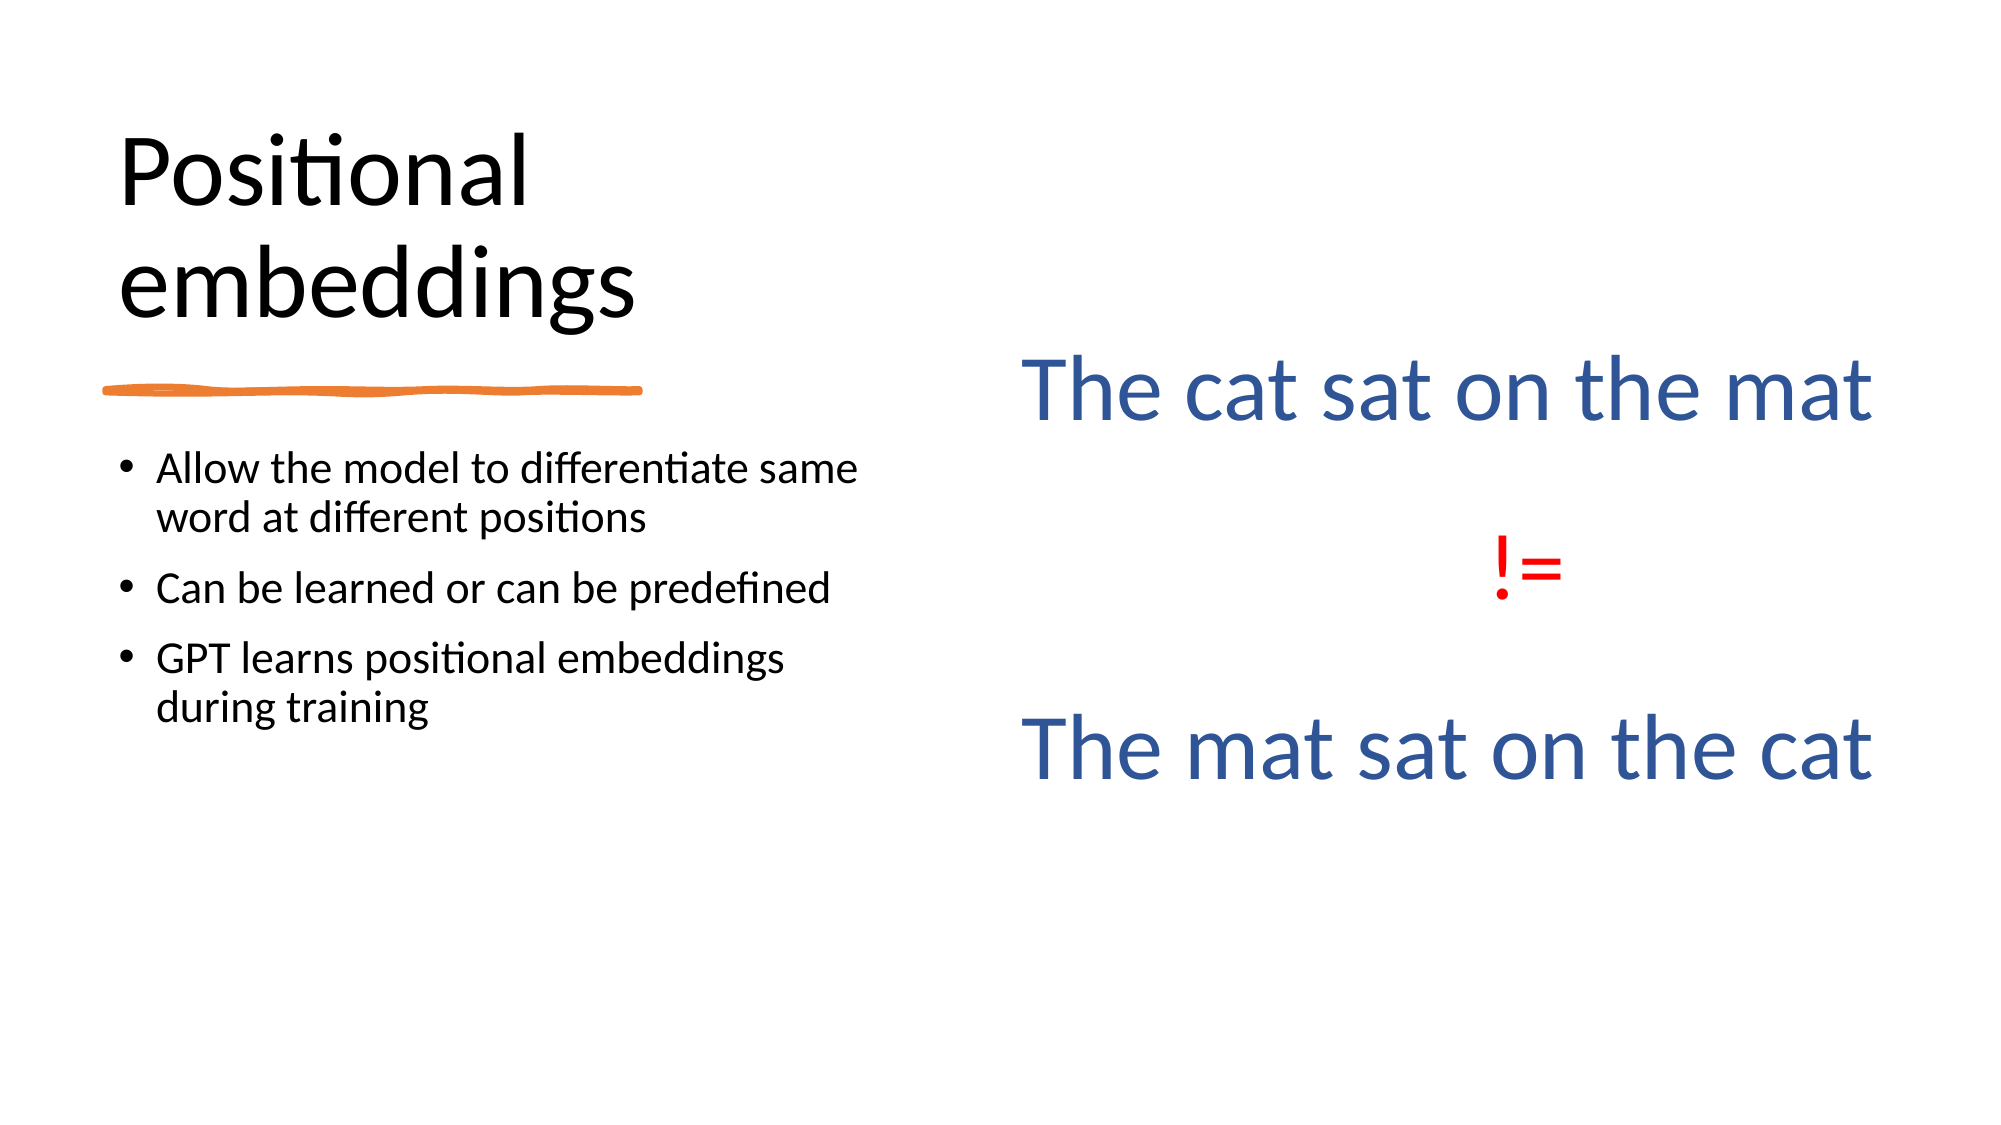

# Positional embeddings
The cat sat on the mat
!=
The mat sat on the cat

Allow the model to differentiate same word at different positions
Can be learned or can be predefined
GPT learns positional embeddings during training